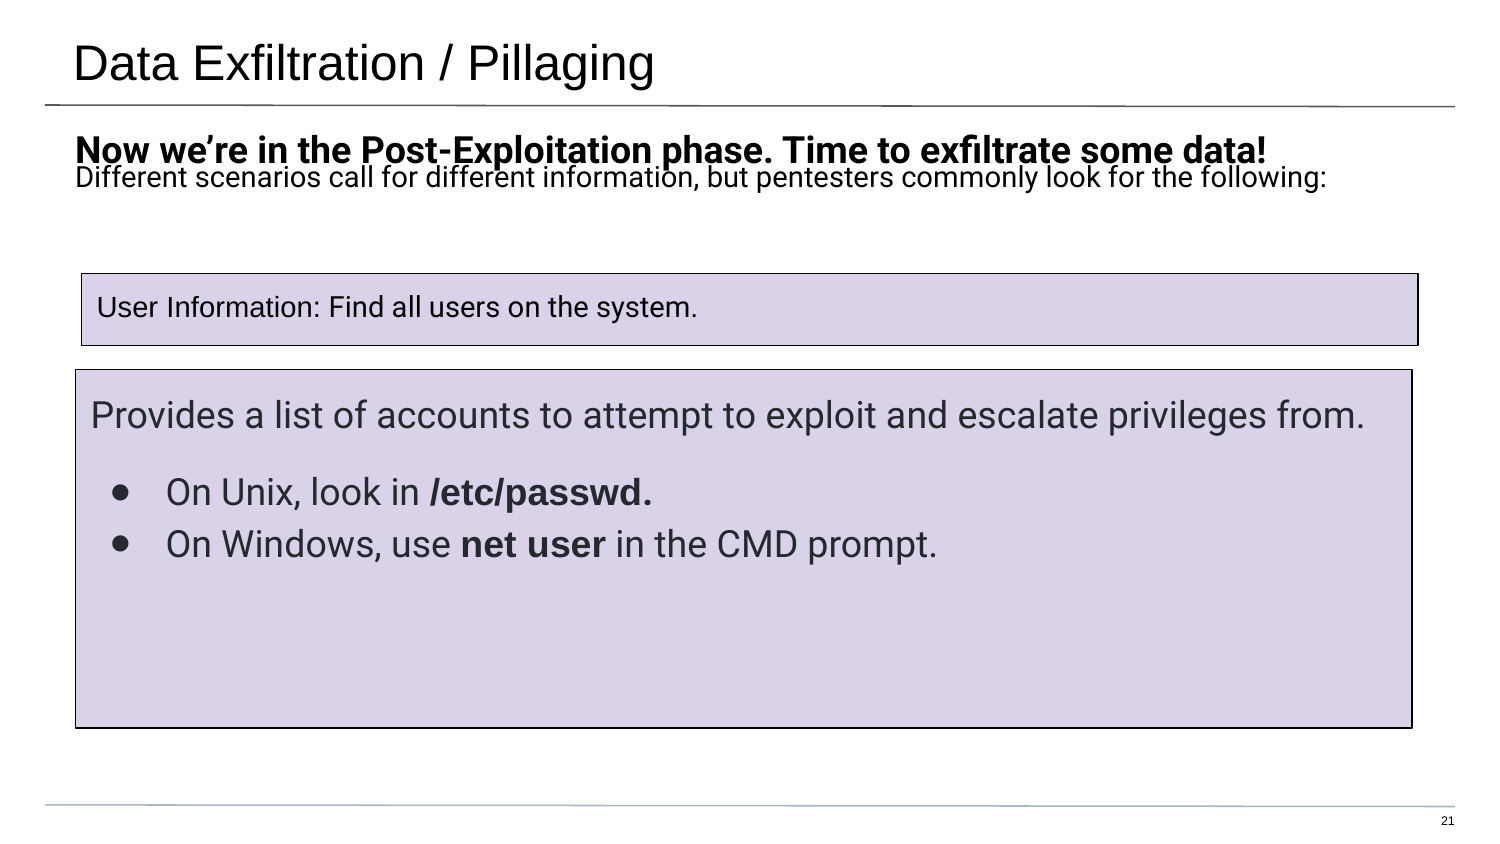

# Data Exfiltration / Pillaging
Now we’re in the Post-Exploitation phase. Time to exfiltrate some data!
Different scenarios call for different information, but pentesters commonly look for the following:
User Information: Find all users on the system.
Provides a list of accounts to attempt to exploit and escalate privileges from.
On Unix, look in /etc/passwd.
On Windows, use net user in the CMD prompt.

21